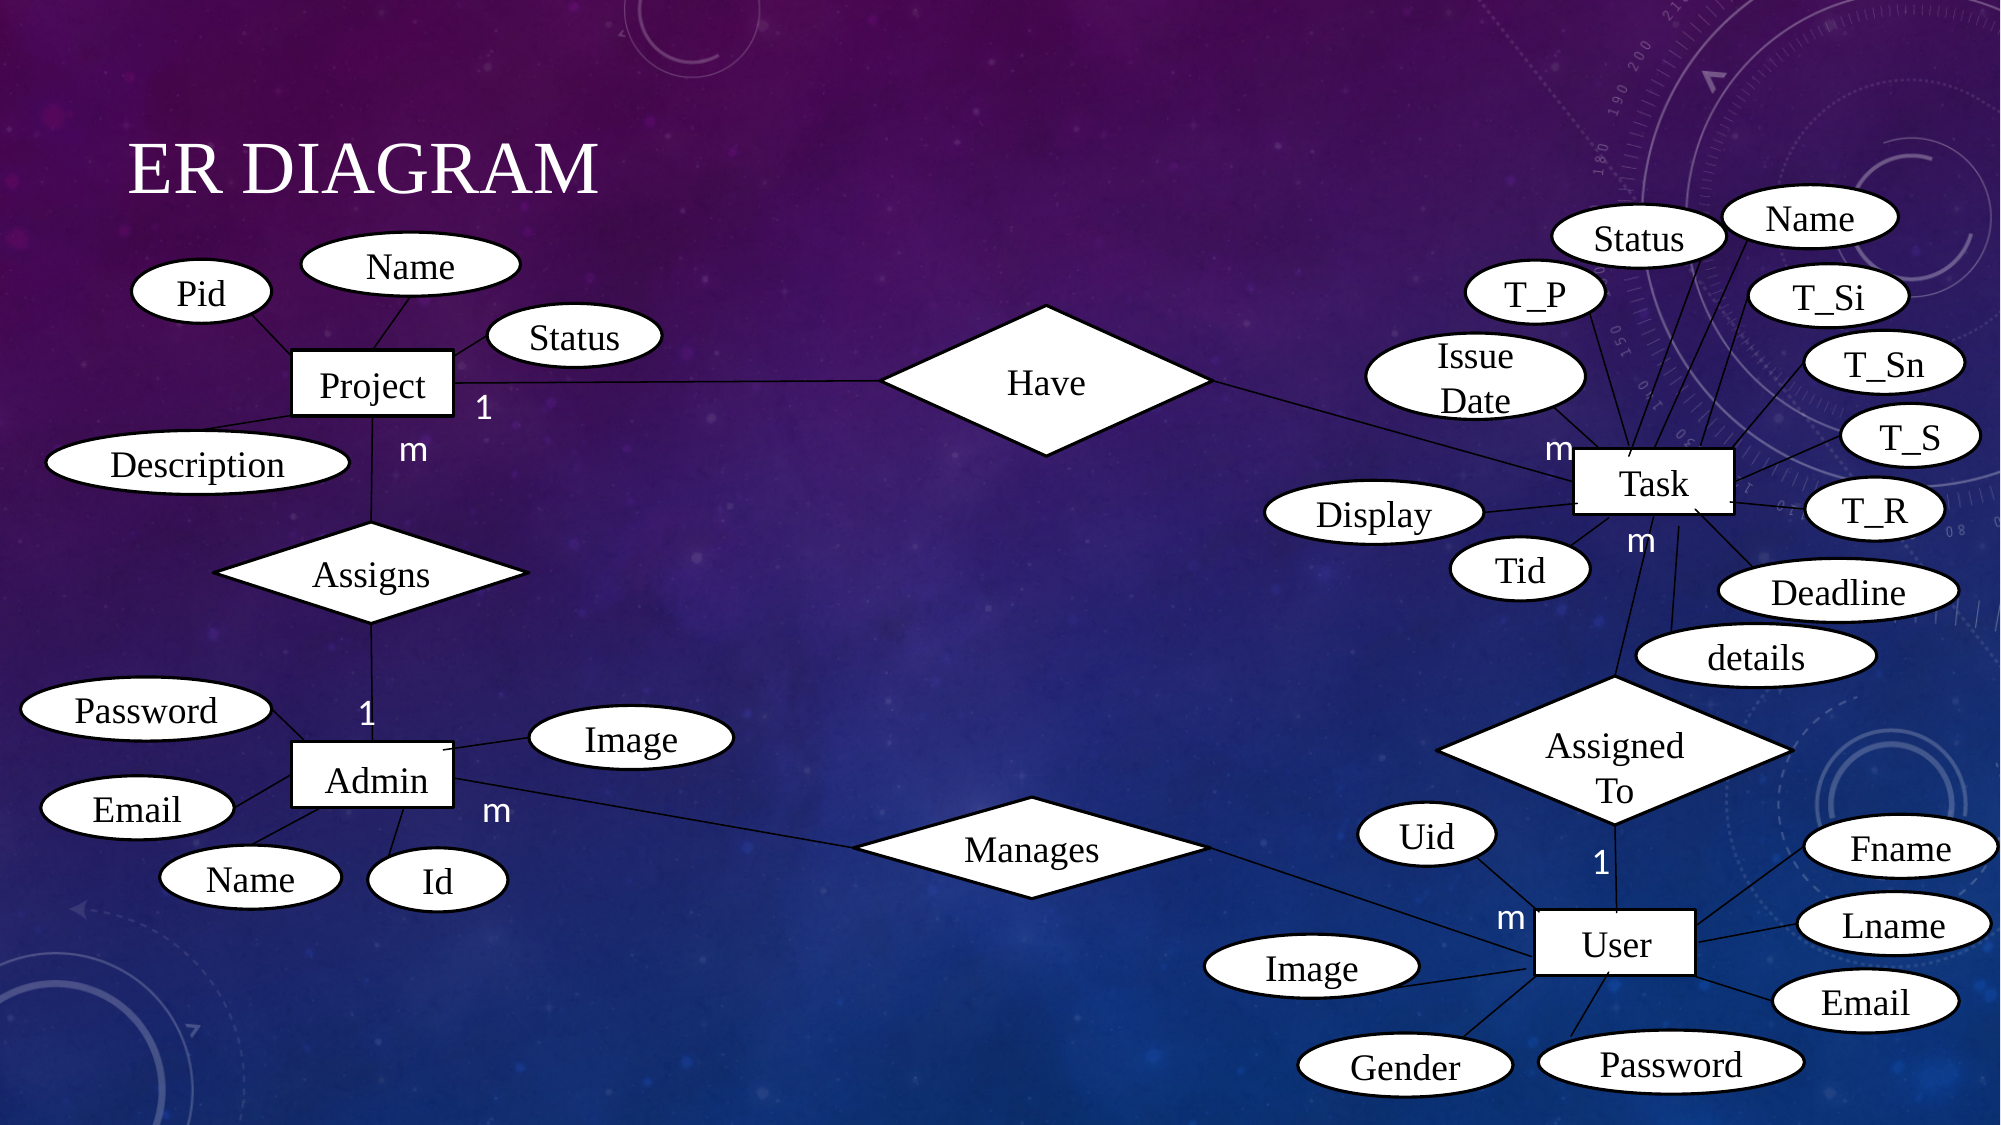

# ER diagram
Name
Status
Name
Pid
T_P
T_Si
Status
Have
1
T_Sn
Issue Date

Project

1
T_S
m
m
Description

Task

T_R
Display
m
Assigns
Tid
Deadline
details
Assigned
To

Password
1
Image

Admin
Email
m
Manages
Uid
Fname
1
Name
Id
m
Lname

User
Image
Email
Password
Gender